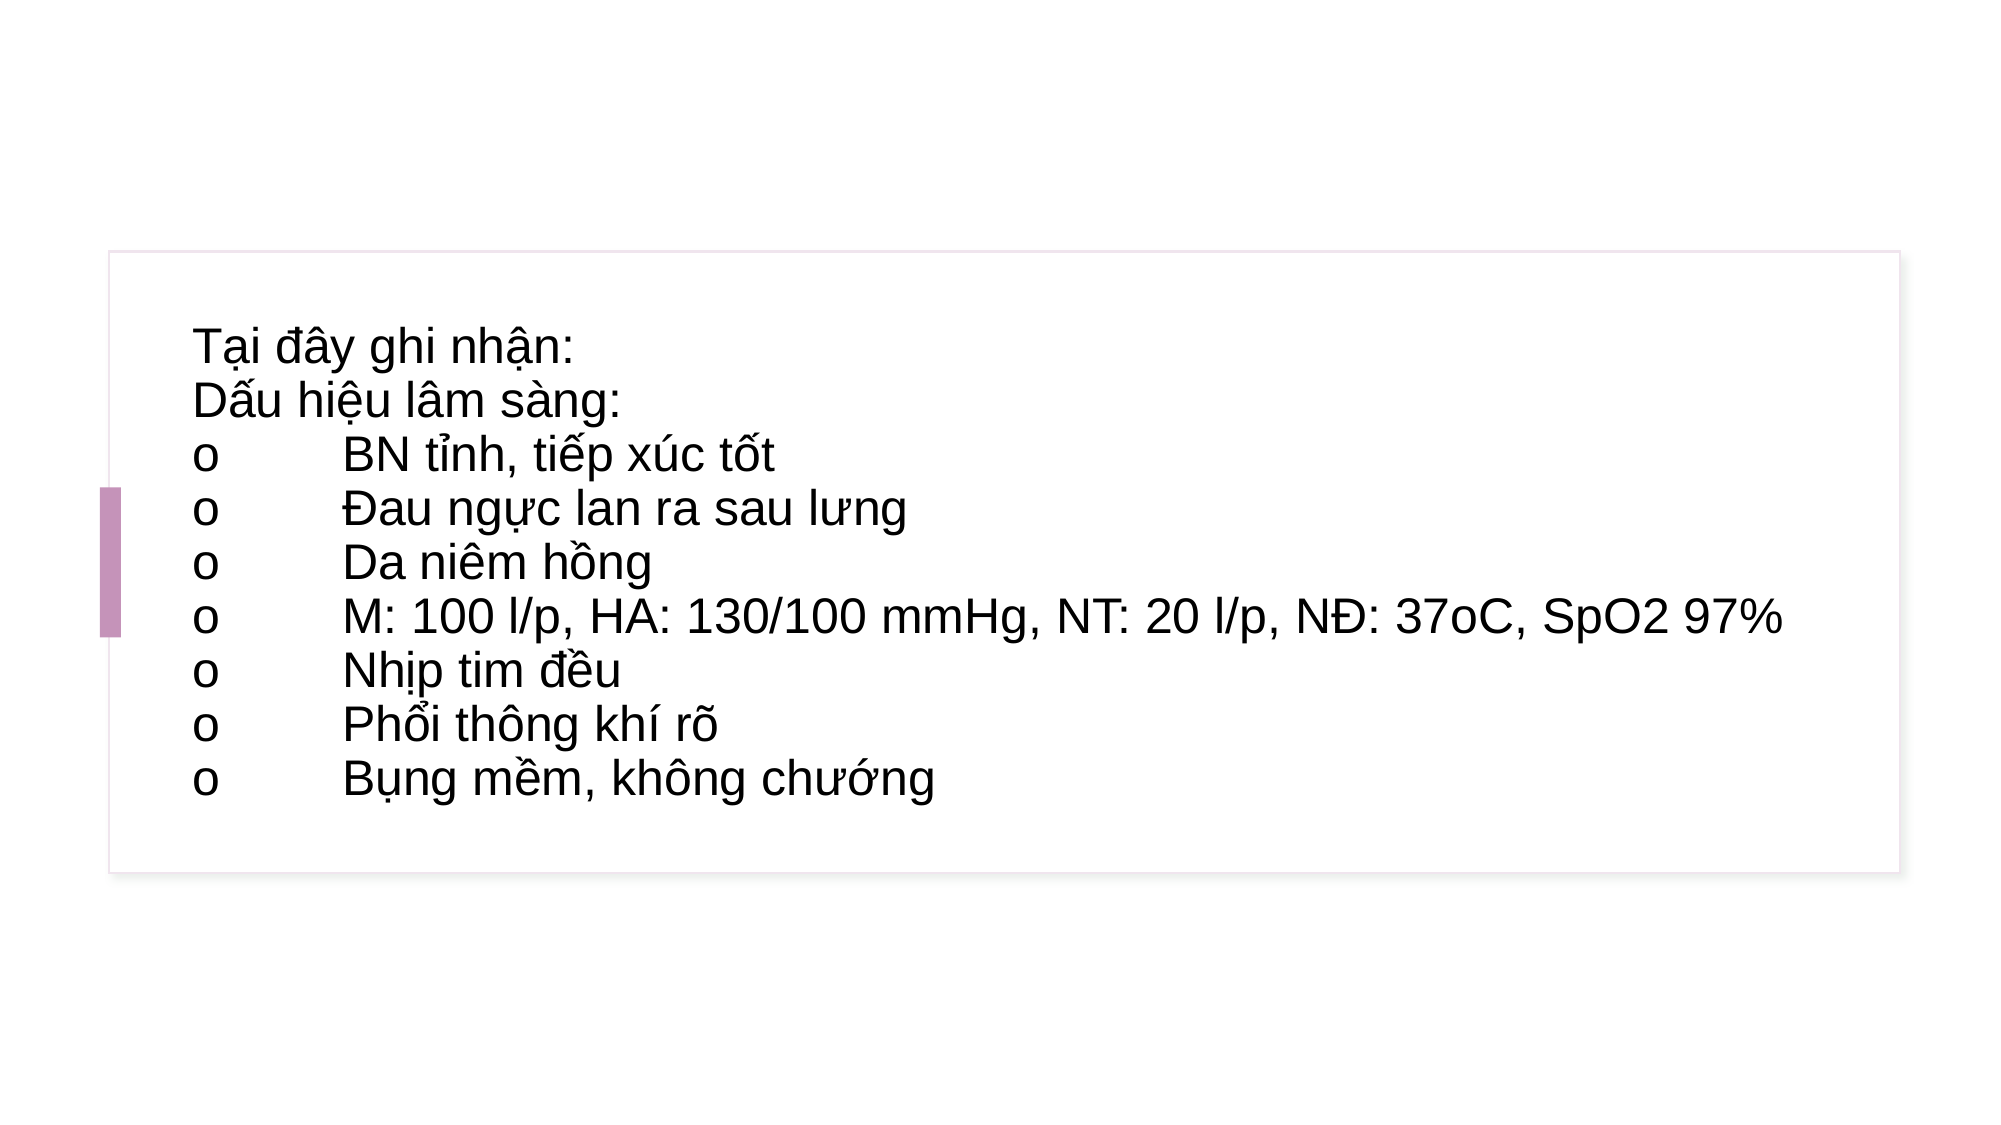

# Tại đây ghi nhận: Dấu hiệu lâm sàng: o	BN tỉnh, tiếp xúc tốt o	Đau ngực lan ra sau lưng o	Da niêm hồng o	M: 100 l/p, HA: 130/100 mmHg, NT: 20 l/p, NĐ: 37oC, SpO2 97% o	Nhịp tim đều o	Phổi thông khí rõ o	Bụng mềm, không chướng